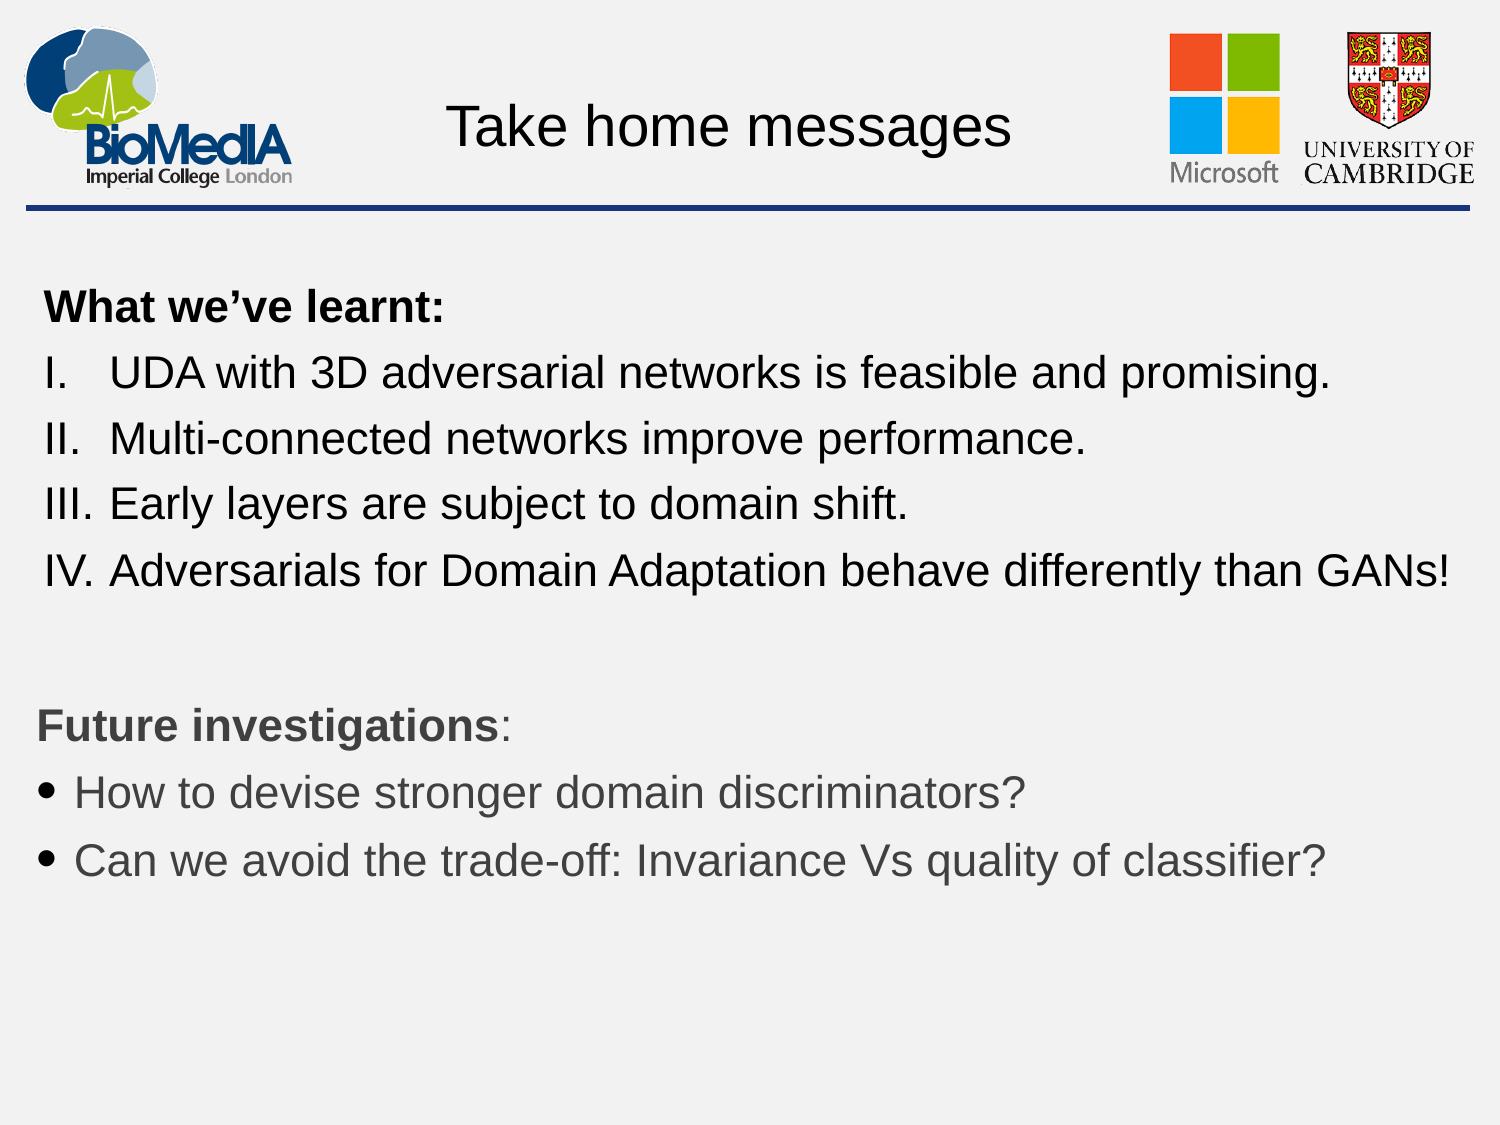

# Take home messages
What we’ve learnt:
UDA with 3D adversarial networks is feasible and promising.
Multi-connected networks improve performance.
Early layers are subject to domain shift.
Adversarials for Domain Adaptation behave differently than GANs!
Future investigations:
How to devise stronger domain discriminators?
Can we avoid the trade-off: Invariance Vs quality of classifier?